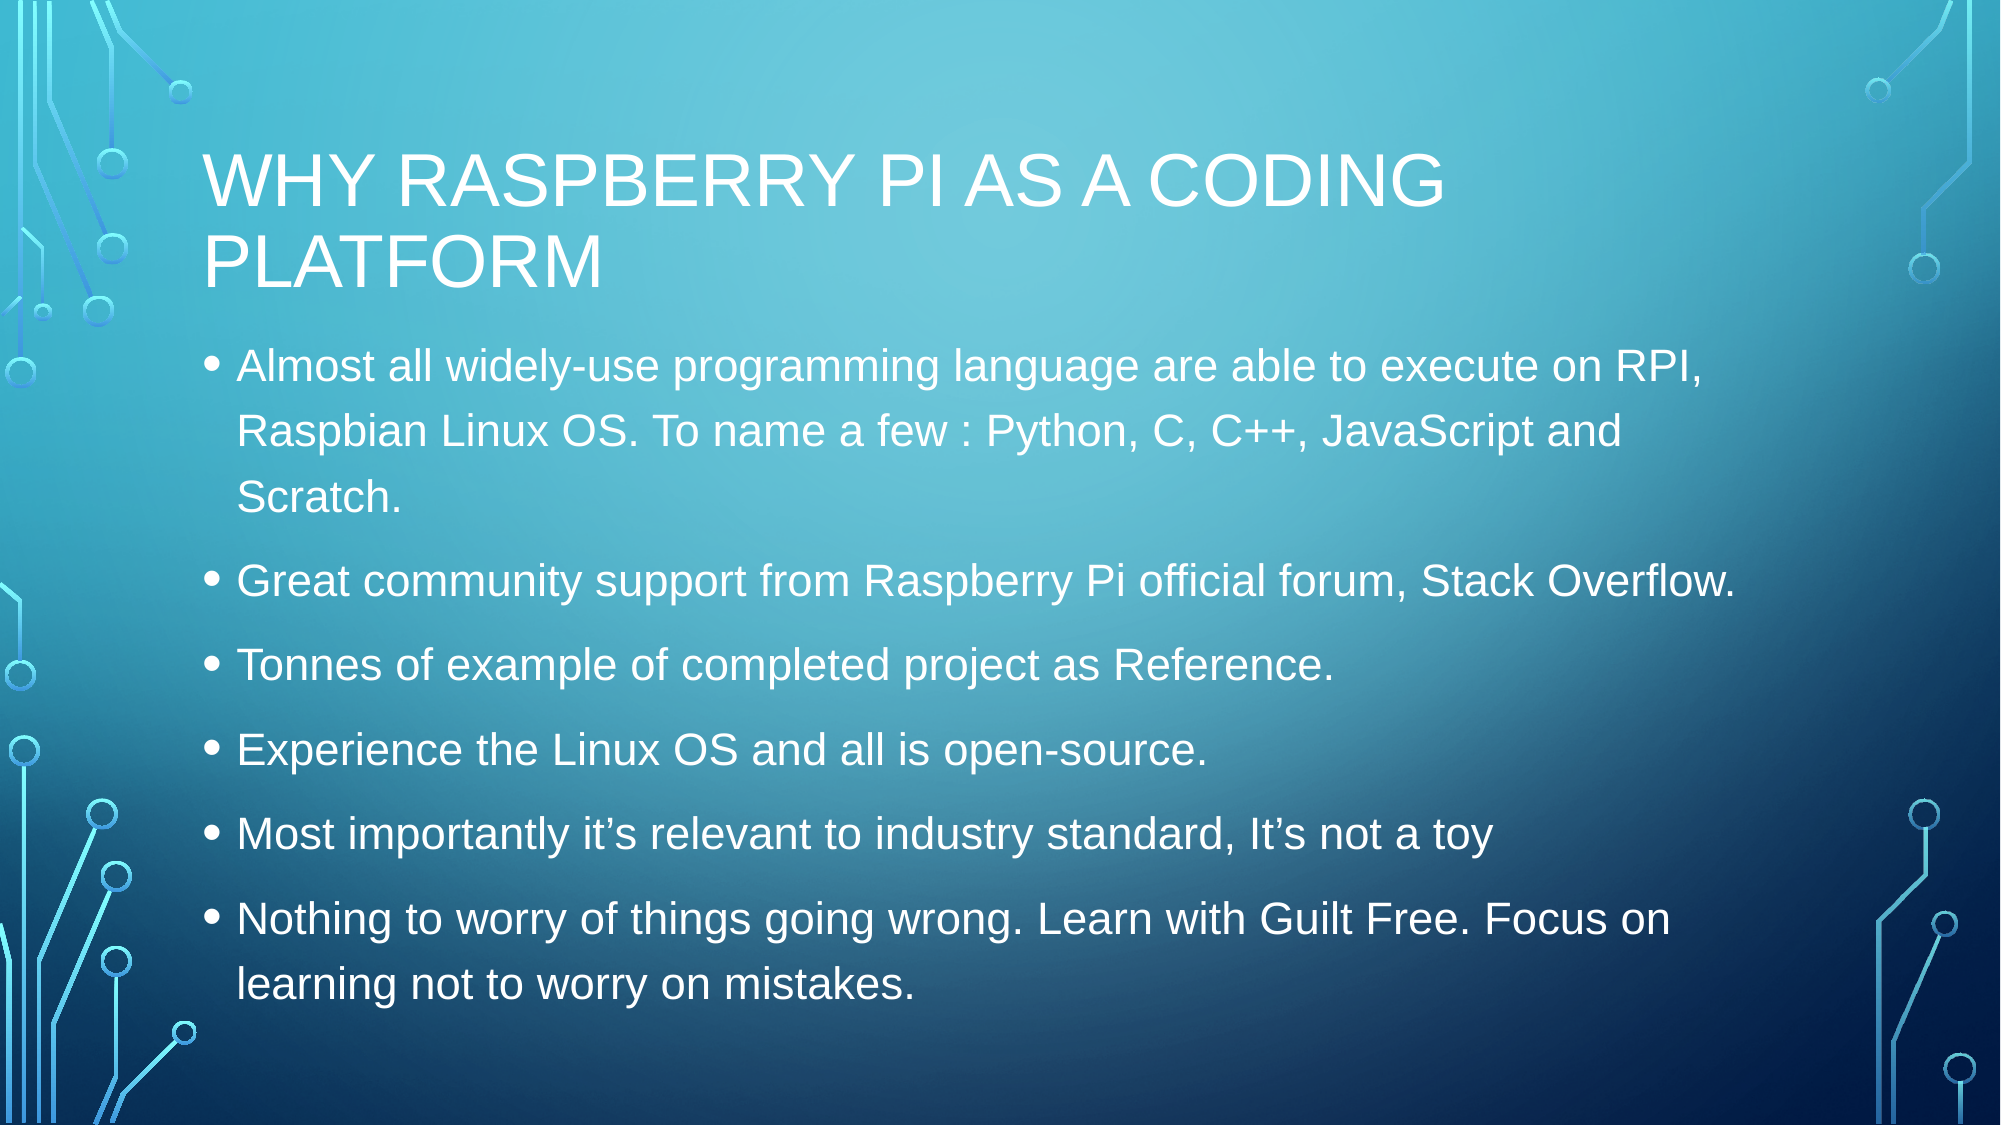

# Why raspberry pi as a coding platform
Almost all widely-use programming language are able to execute on RPI, Raspbian Linux OS. To name a few : Python, C, C++, JavaScript and Scratch.
Great community support from Raspberry Pi official forum, Stack Overflow.
Tonnes of example of completed project as Reference.
Experience the Linux OS and all is open-source.
Most importantly it’s relevant to industry standard, It’s not a toy
Nothing to worry of things going wrong. Learn with Guilt Free. Focus on learning not to worry on mistakes.